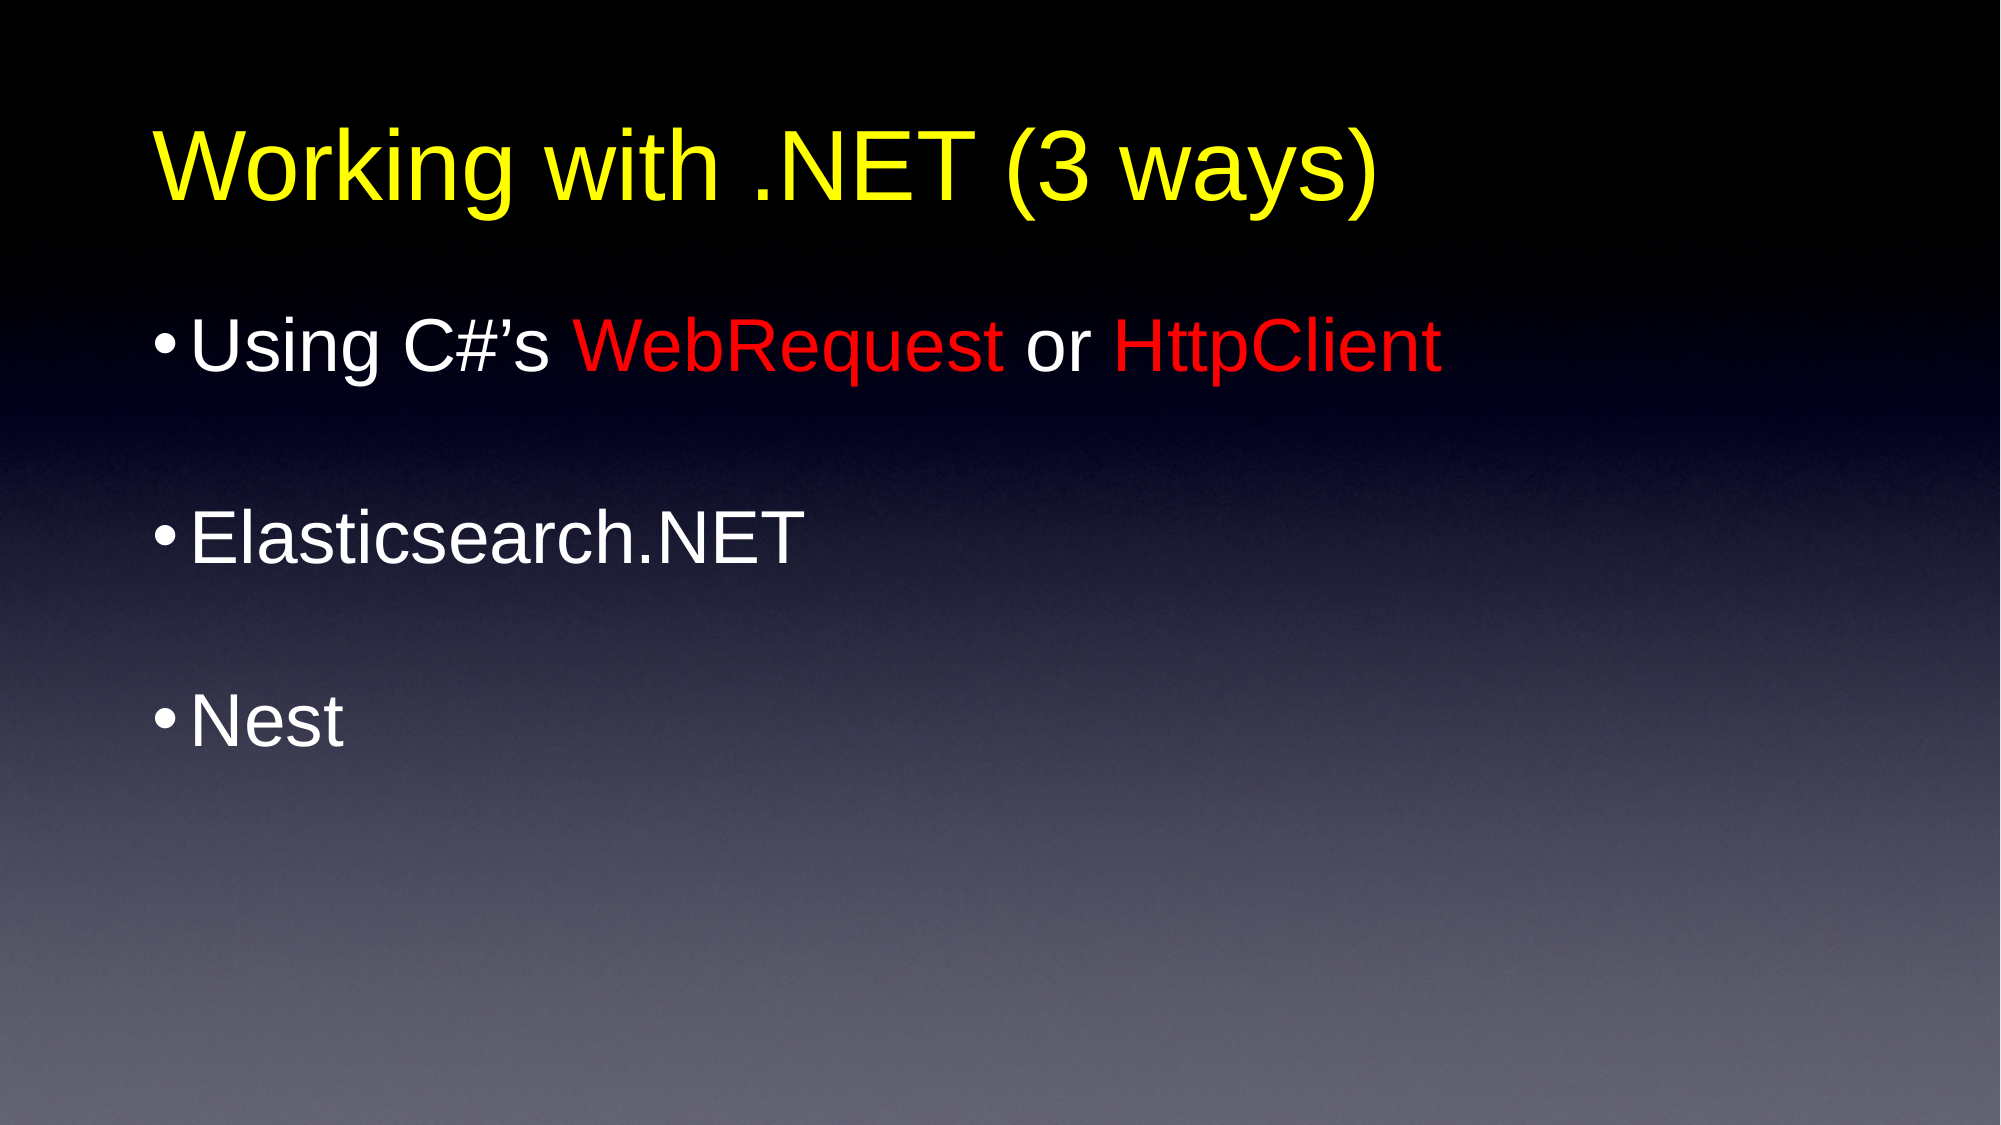

# Working with .NET (3 ways)
Using C#’s WebRequest or HttpClient
Elasticsearch.NET
Nest